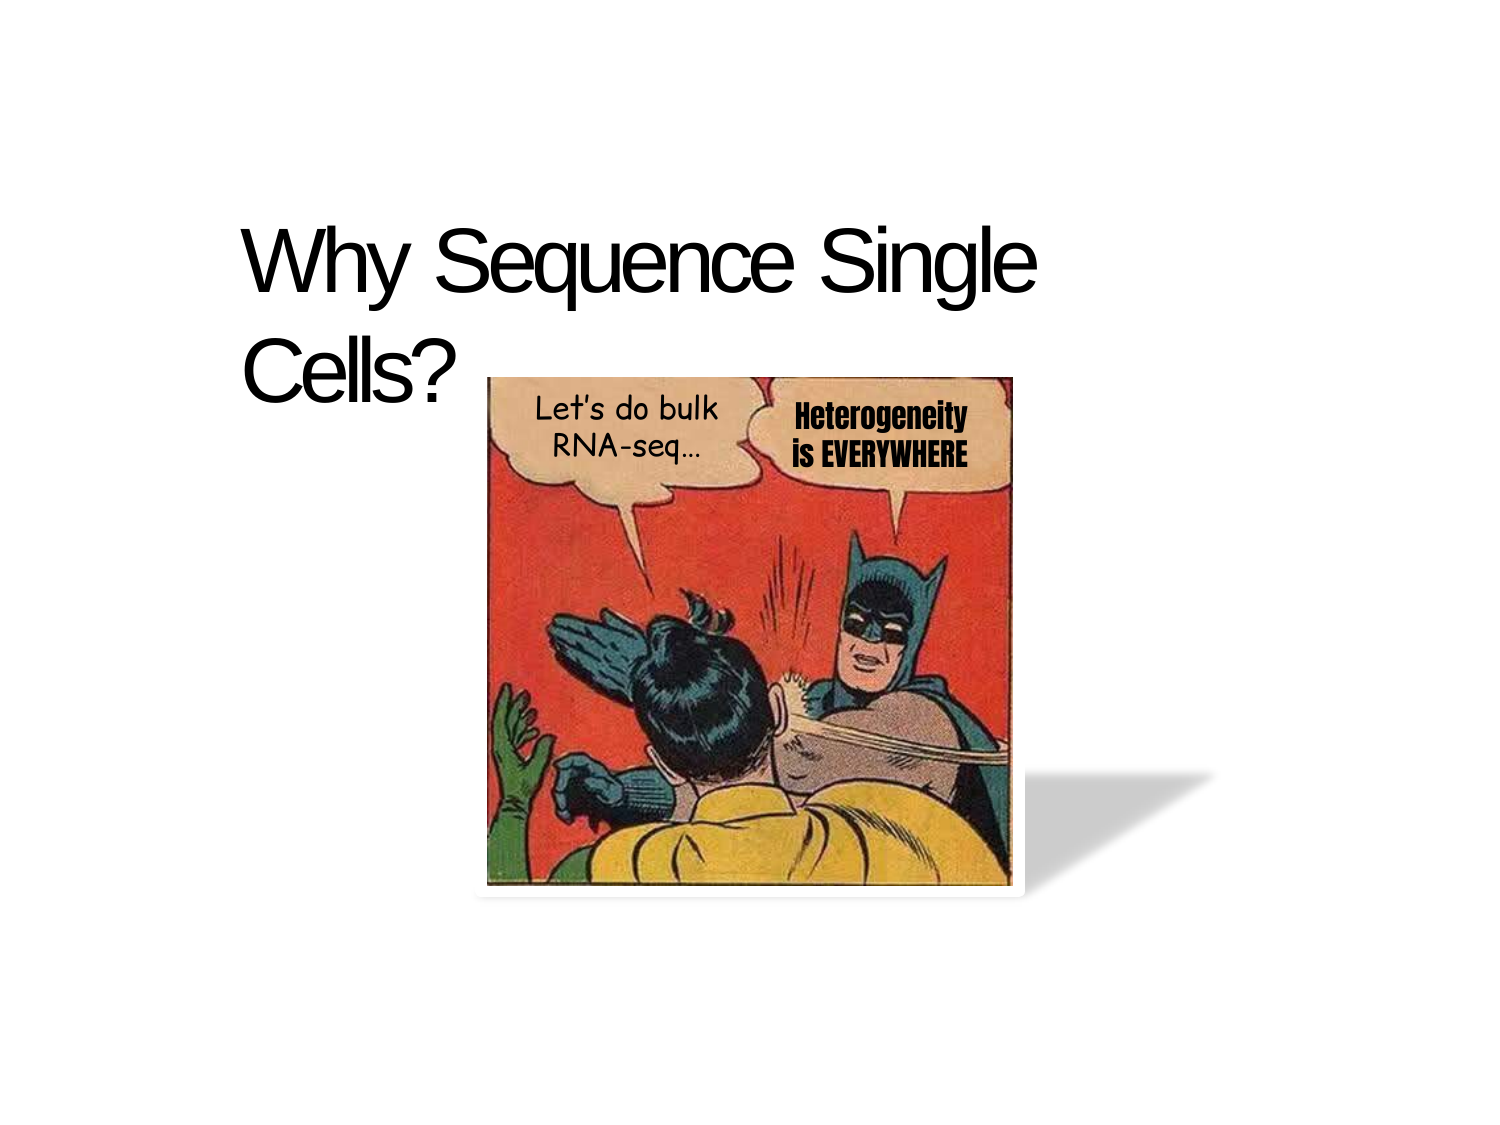

# Why Sequence Single Cells?

Let’s do bulk
RNA-seq…
Heterogeneity
is EVERYWHERE